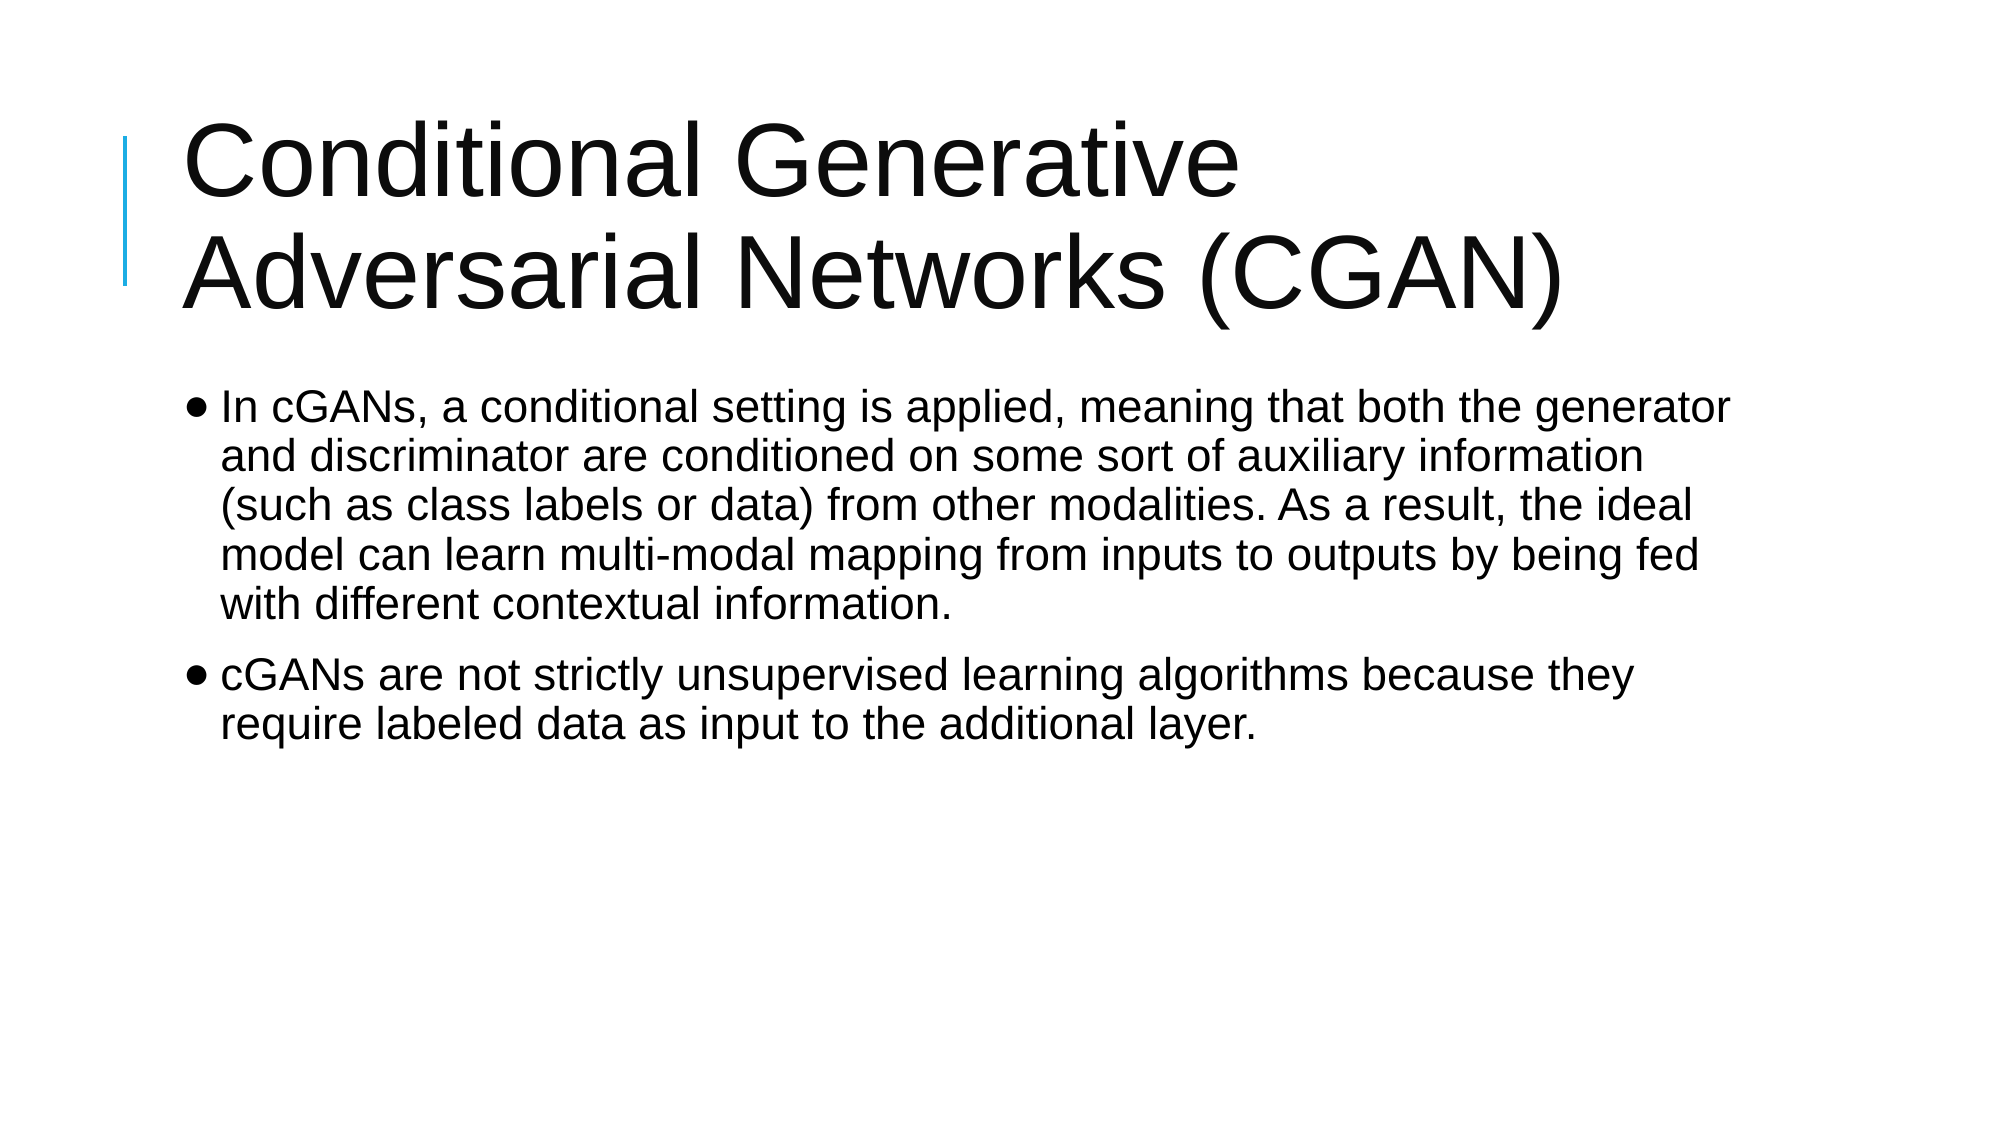

# Conditional Generative Adversarial Networks (CGAN)
In cGANs, a conditional setting is applied, meaning that both the generator and discriminator are conditioned on some sort of auxiliary information (such as class labels or data) from other modalities. As a result, the ideal model can learn multi-modal mapping from inputs to outputs by being fed with different contextual information.
cGANs are not strictly unsupervised learning algorithms because they require labeled data as input to the additional layer.